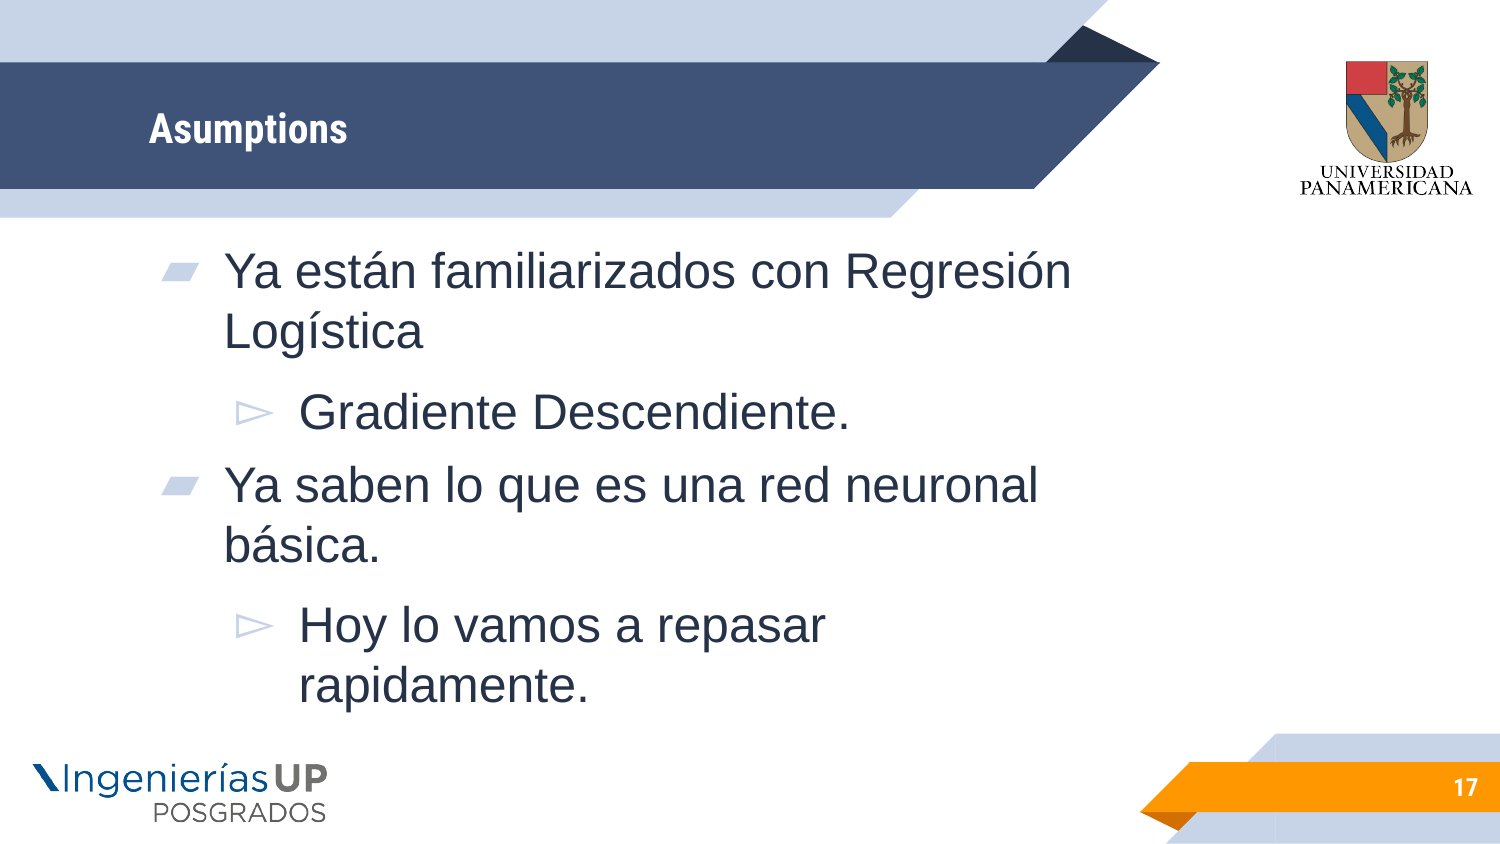

# Asumptions
Ya están familiarizados con Regresión Logística
Gradiente Descendiente.
Ya saben lo que es una red neuronal básica.
Hoy lo vamos a repasar rapidamente.
17